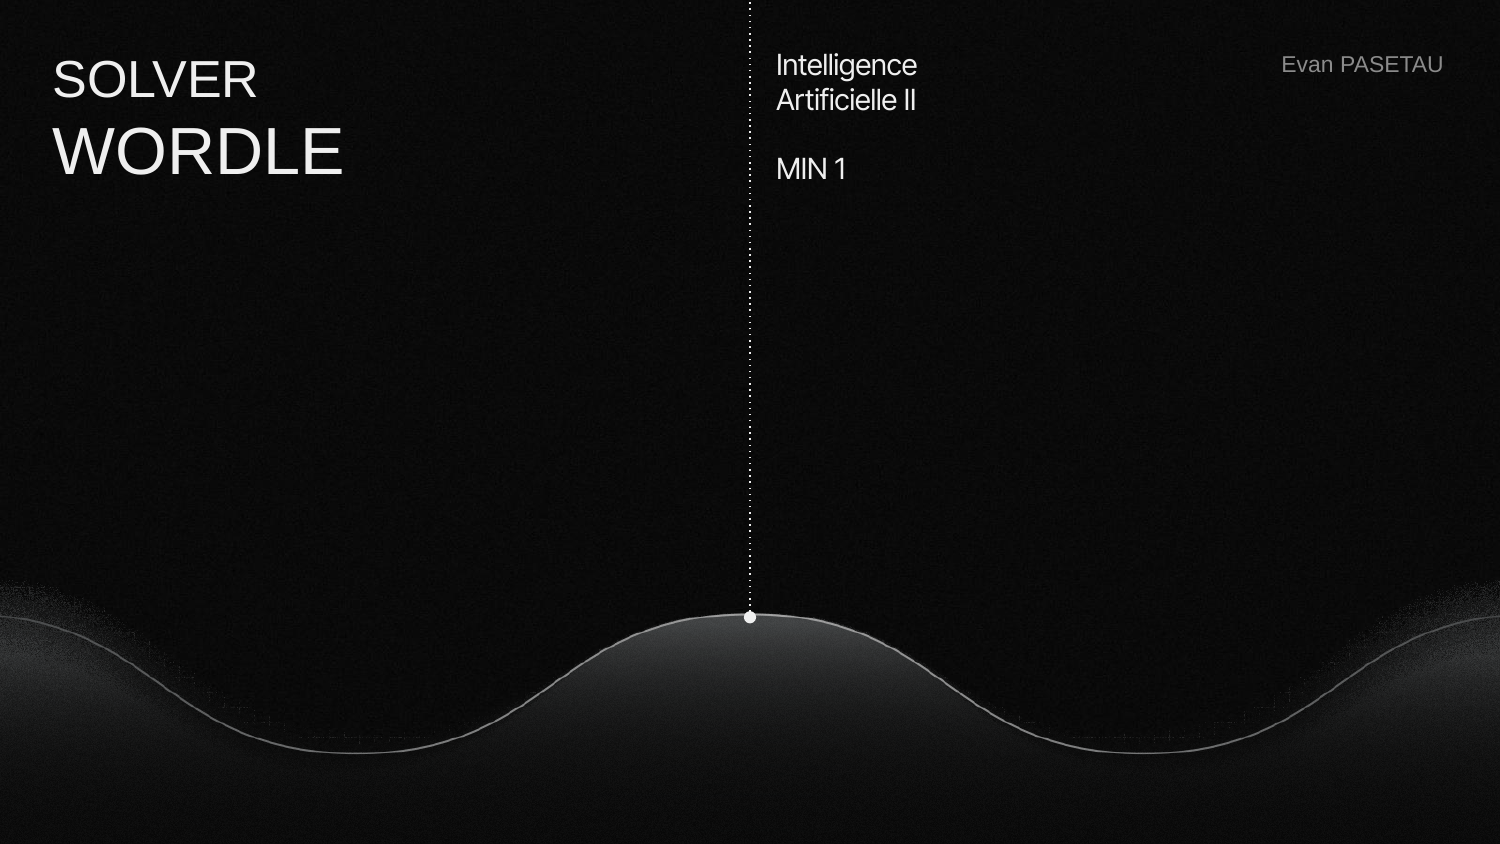

# SOLVER
WORDLE
Intelligence Artificielle II

MIN 1
Evan PASETAU